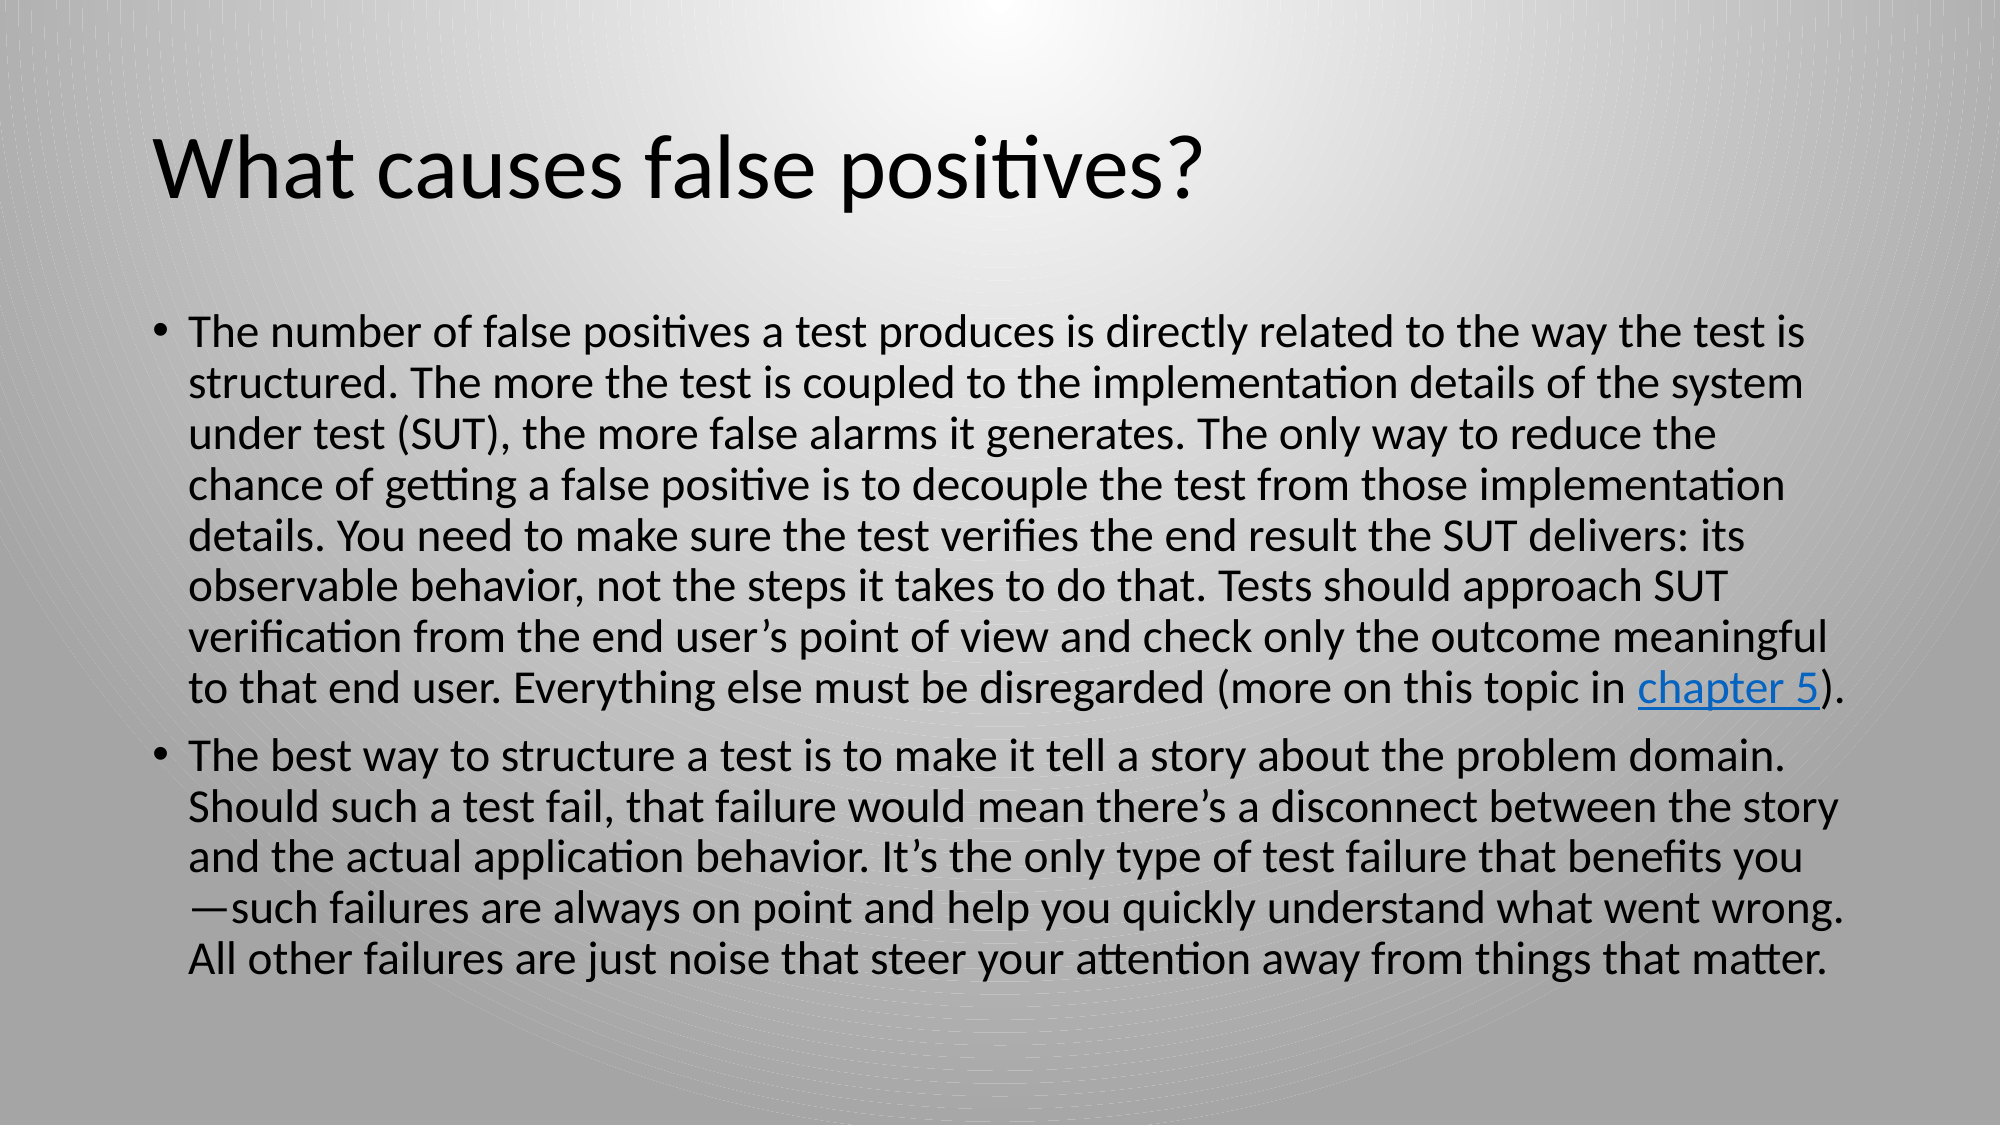

# What causes false positives?
The number of false positives a test produces is directly related to the way the test is structured. The more the test is coupled to the implementation details of the system under test (SUT), the more false alarms it generates. The only way to reduce the chance of getting a false positive is to decouple the test from those implementation details. You need to make sure the test verifies the end result the SUT delivers: its observable behavior, not the steps it takes to do that. Tests should approach SUT verification from the end user’s point of view and check only the outcome meaningful to that end user. Everything else must be disregarded (more on this topic in chapter 5).
The best way to structure a test is to make it tell a story about the problem domain. Should such a test fail, that failure would mean there’s a disconnect between the story and the actual application behavior. It’s the only type of test failure that benefits you—such failures are always on point and help you quickly understand what went wrong. All other failures are just noise that steer your attention away from things that matter.